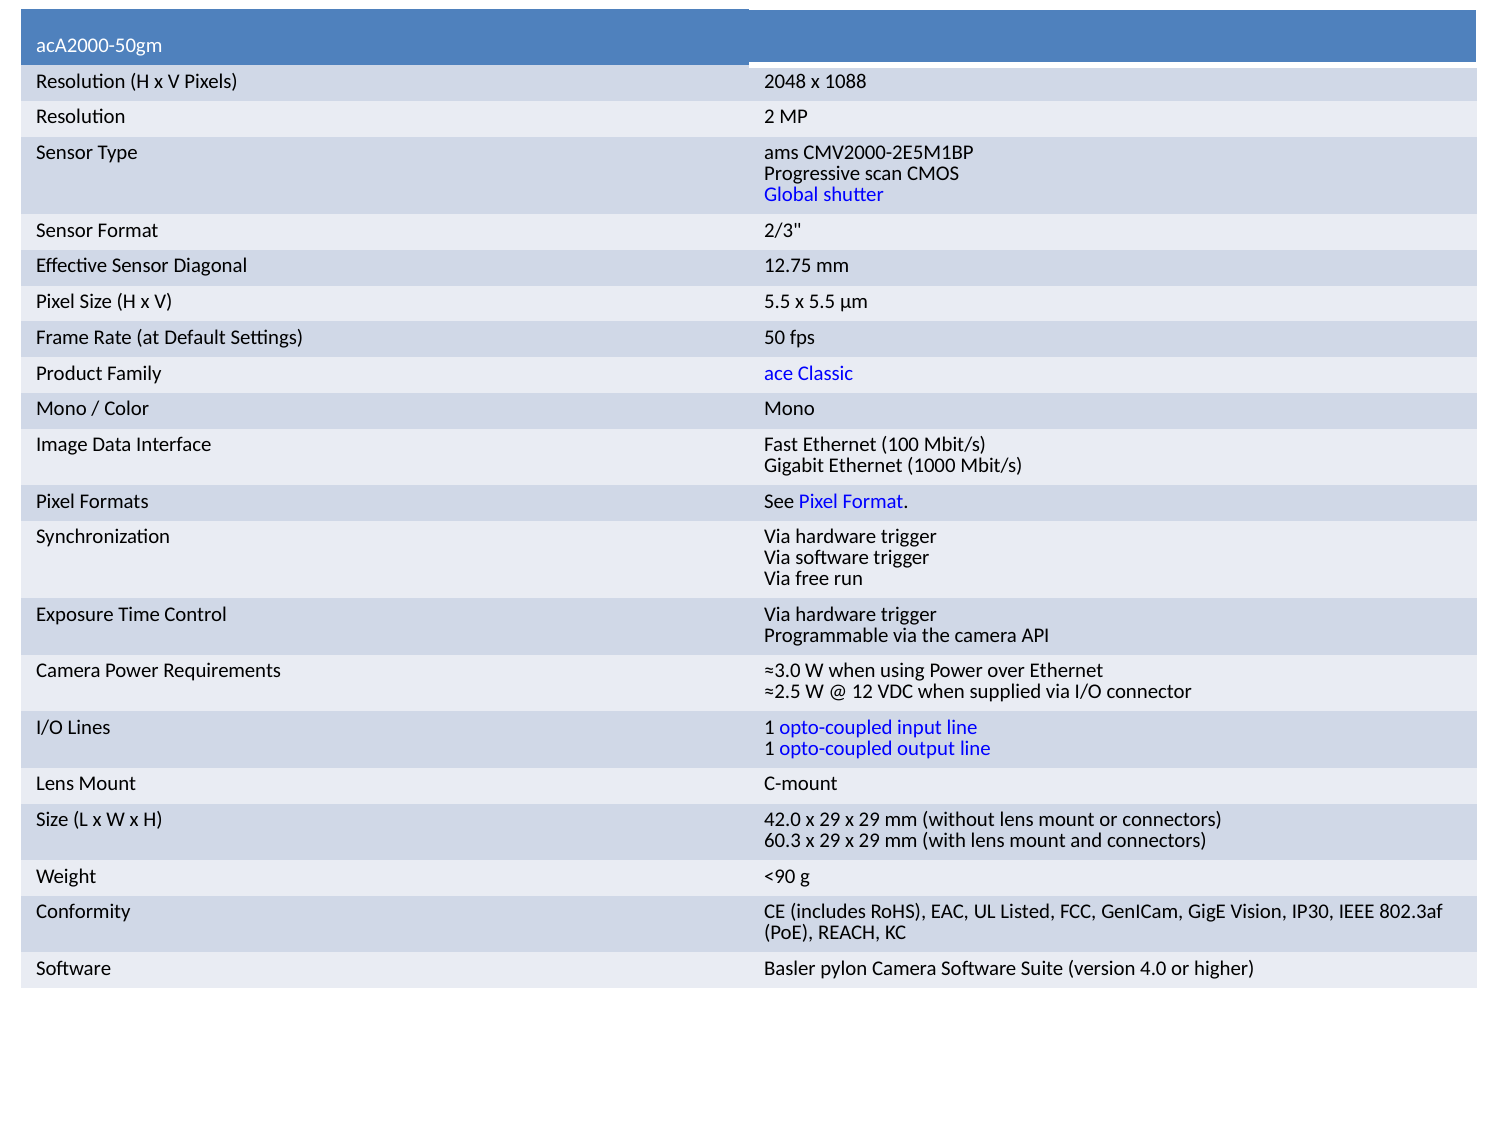

| acA2000-50gm |  |
| --- | --- |
| Resolution (H x V Pixels) | 2048 x 1088 |
| Resolution | 2 MP |
| Sensor Type | ams CMV2000-2E5M1BP Progressive scan CMOS Global shutter |
| Sensor Format | 2/3" |
| Effective Sensor Diagonal | 12.75 mm |
| Pixel Size (H x V) | 5.5 x 5.5 μm |
| Frame Rate (at Default Settings) | 50 fps |
| Product Family | ace Classic |
| Mono / Color | Mono |
| Image Data Interface | Fast Ethernet (100 Mbit/s) Gigabit Ethernet (1000 Mbit/s) |
| Pixel Formats | See Pixel Format. |
| Synchronization | Via hardware trigger Via software trigger Via free run |
| Exposure Time Control | Via hardware trigger Programmable via the camera API |
| Camera Power Requirements | ≈3.0 W when using Power over Ethernet ≈2.5 W @ 12 VDC when supplied via I/O connector |
| I/O Lines | 1 opto-coupled input line 1 opto-coupled output line |
| Lens Mount | C-mount |
| Size (L x W x H) | 42.0 x 29 x 29 mm (without lens mount or connectors) 60.3 x 29 x 29 mm (with lens mount and connectors) |
| Weight | <90 g |
| Conformity | CE (includes RoHS), EAC, UL Listed, FCC, GenICam, GigE Vision, IP30, IEEE 802.3af (PoE), REACH, KC |
| Software | Basler pylon Camera Software Suite (version 4.0 or higher) |
#